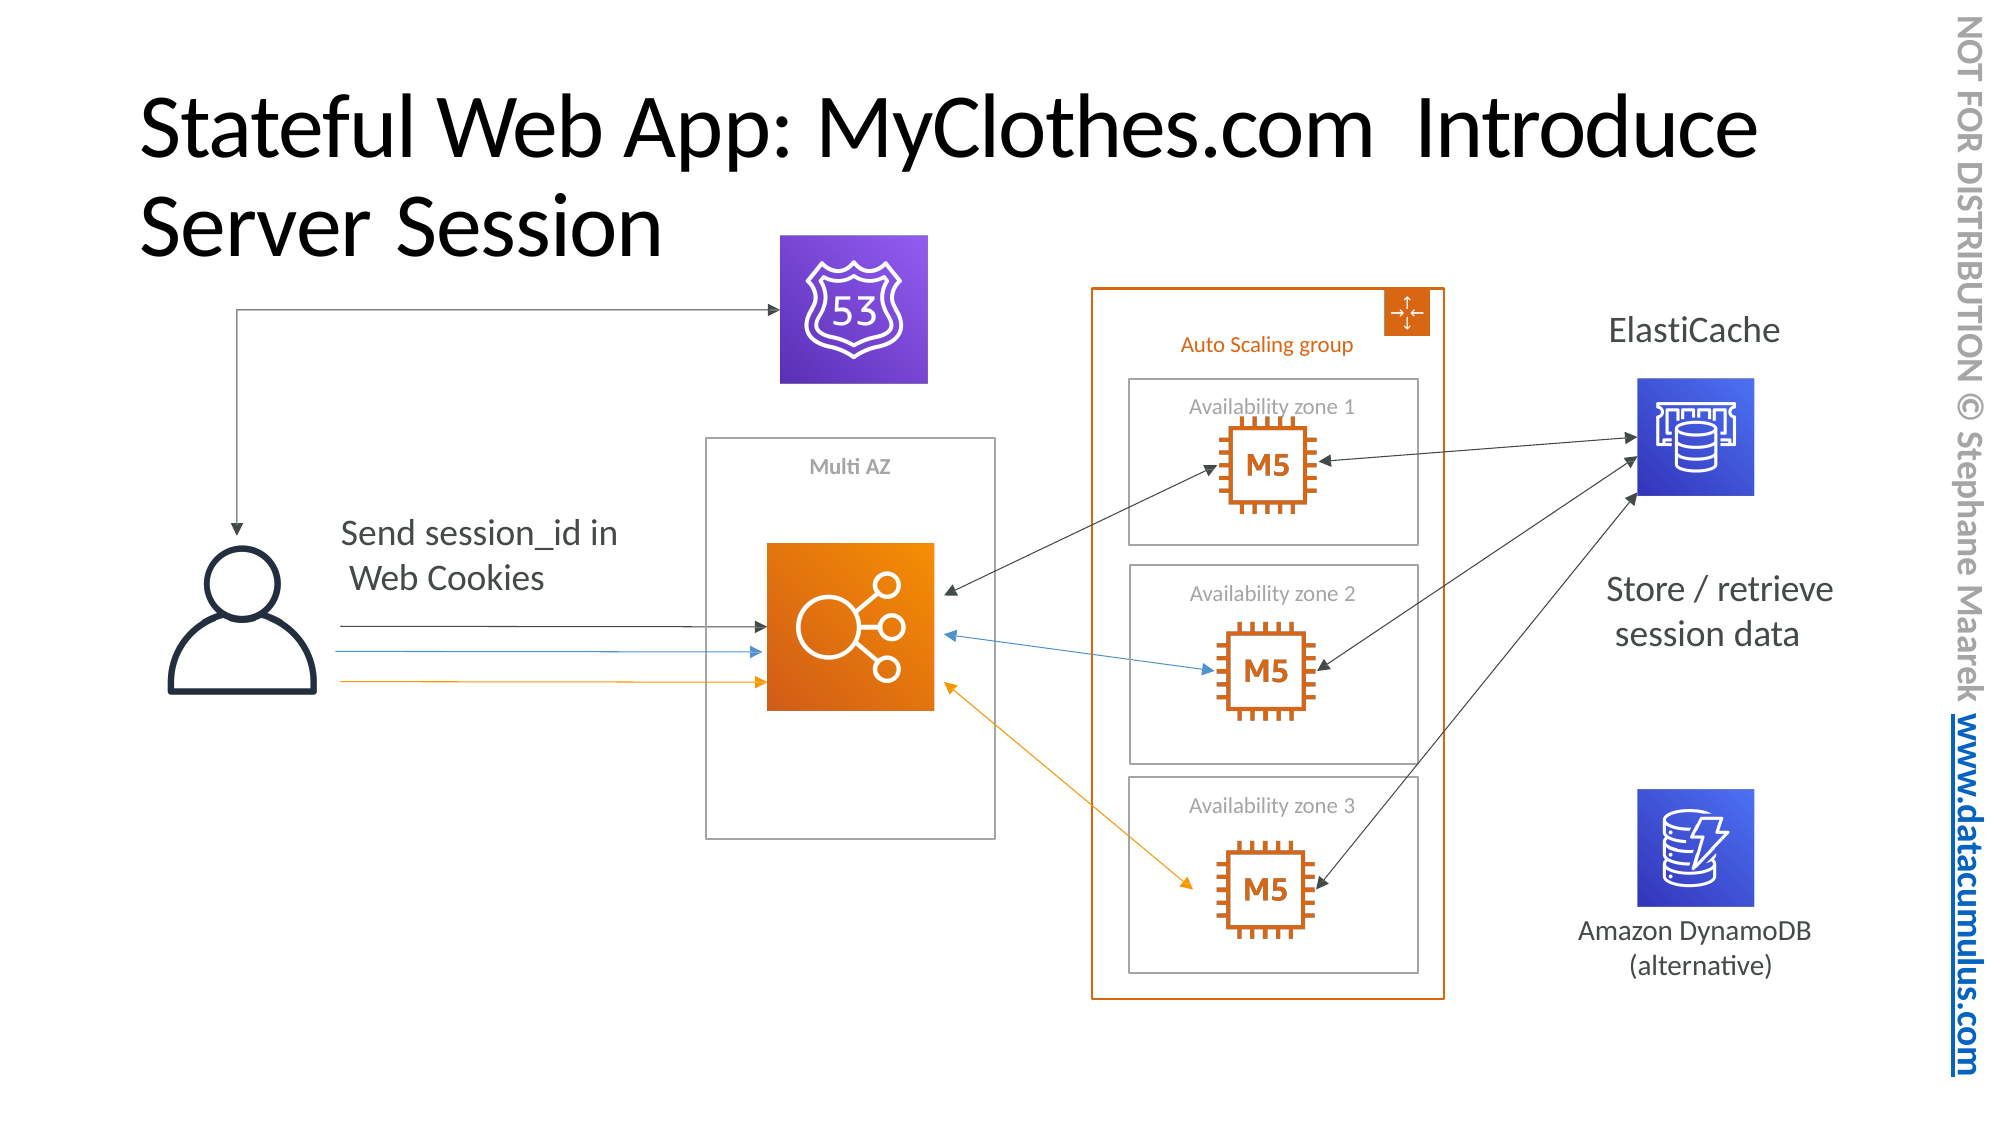

NOT FOR DISTRIBUTION © Stephane Maarek www.datacumulus.com
# Stateful Web App: MyClothes.com  Introduce Server Session

ElastiCache

Auto Scaling group

Availability zone 1

Multi AZ

Send session_id in  Web Cookies

Store / retrieve  session data

Availability zone 2

Availability zone 3

Amazon DynamoDB  (alternative)
© Stephane Maarek